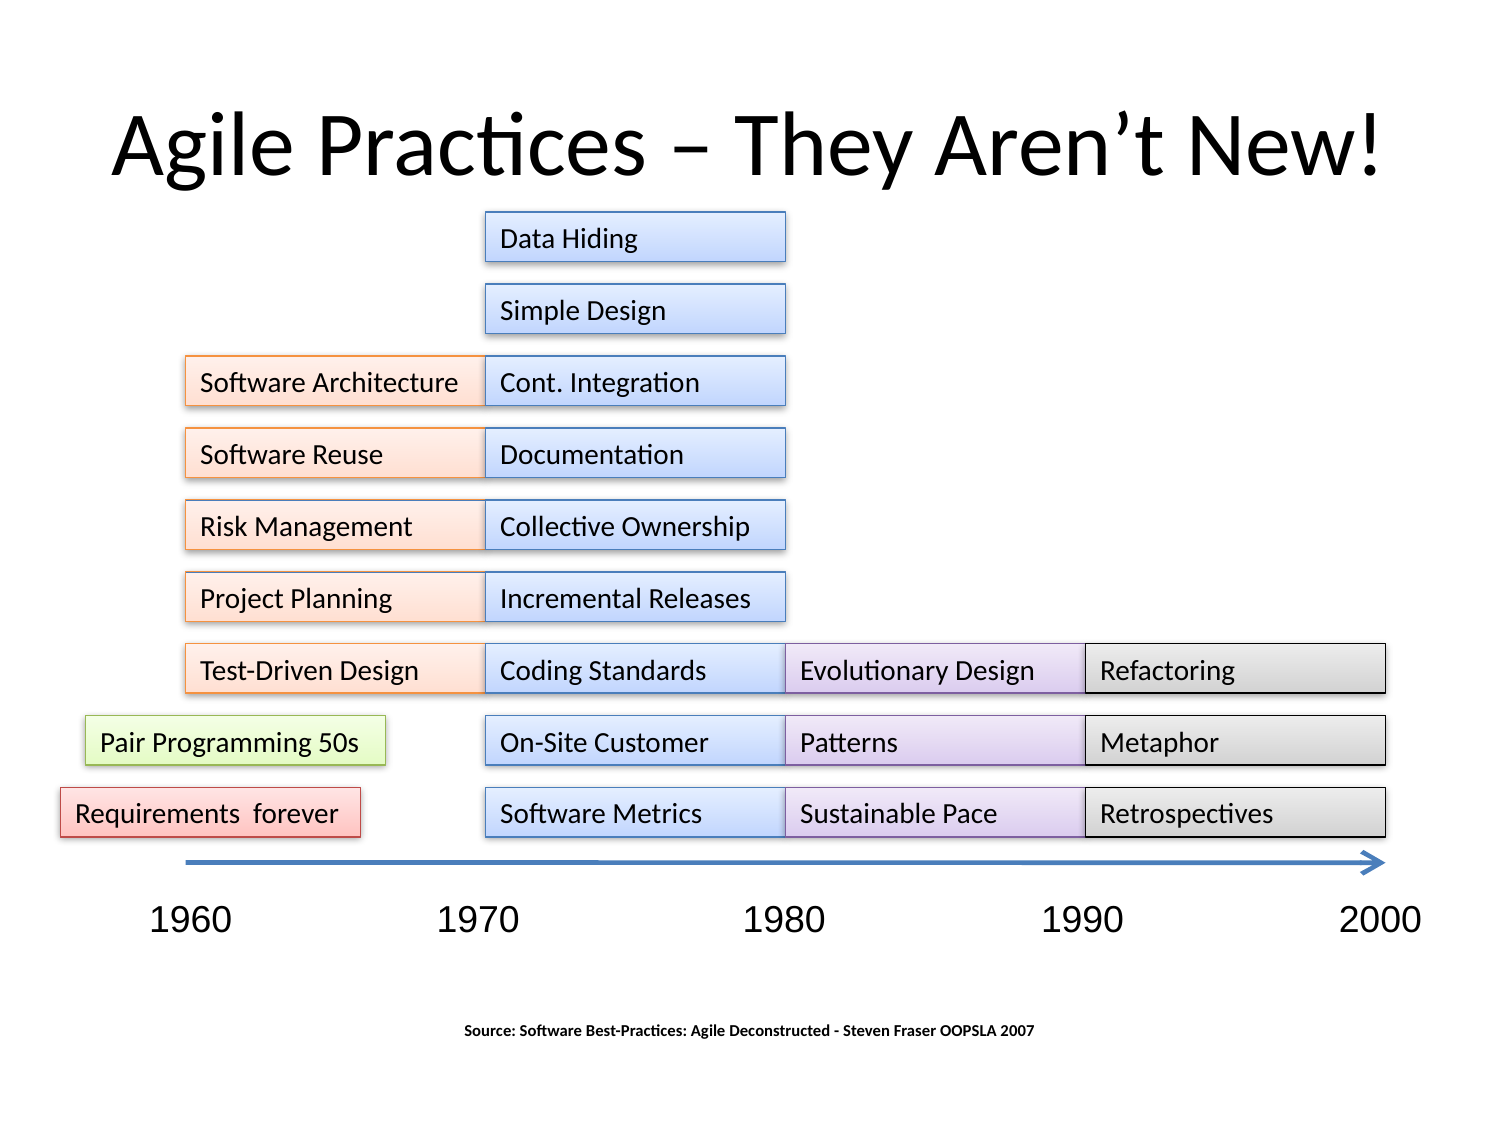

# Agile Practices – They Aren’t New!
Data Hiding
Simple Design
Software Architecture
Cont. Integration
Software Reuse
Documentation
Risk Management
Collective Ownership
Project Planning
Incremental Releases
Test-Driven Design
Coding Standards
Evolutionary Design
Refactoring
Pair Programming 50s
On-Site Customer
Patterns
Metaphor
Requirements  forever
Software Metrics
Sustainable Pace
Retrospectives
1960
1970
1980
1990
2000
Source: Software Best-Practices: Agile Deconstructed - Steven Fraser OOPSLA 2007